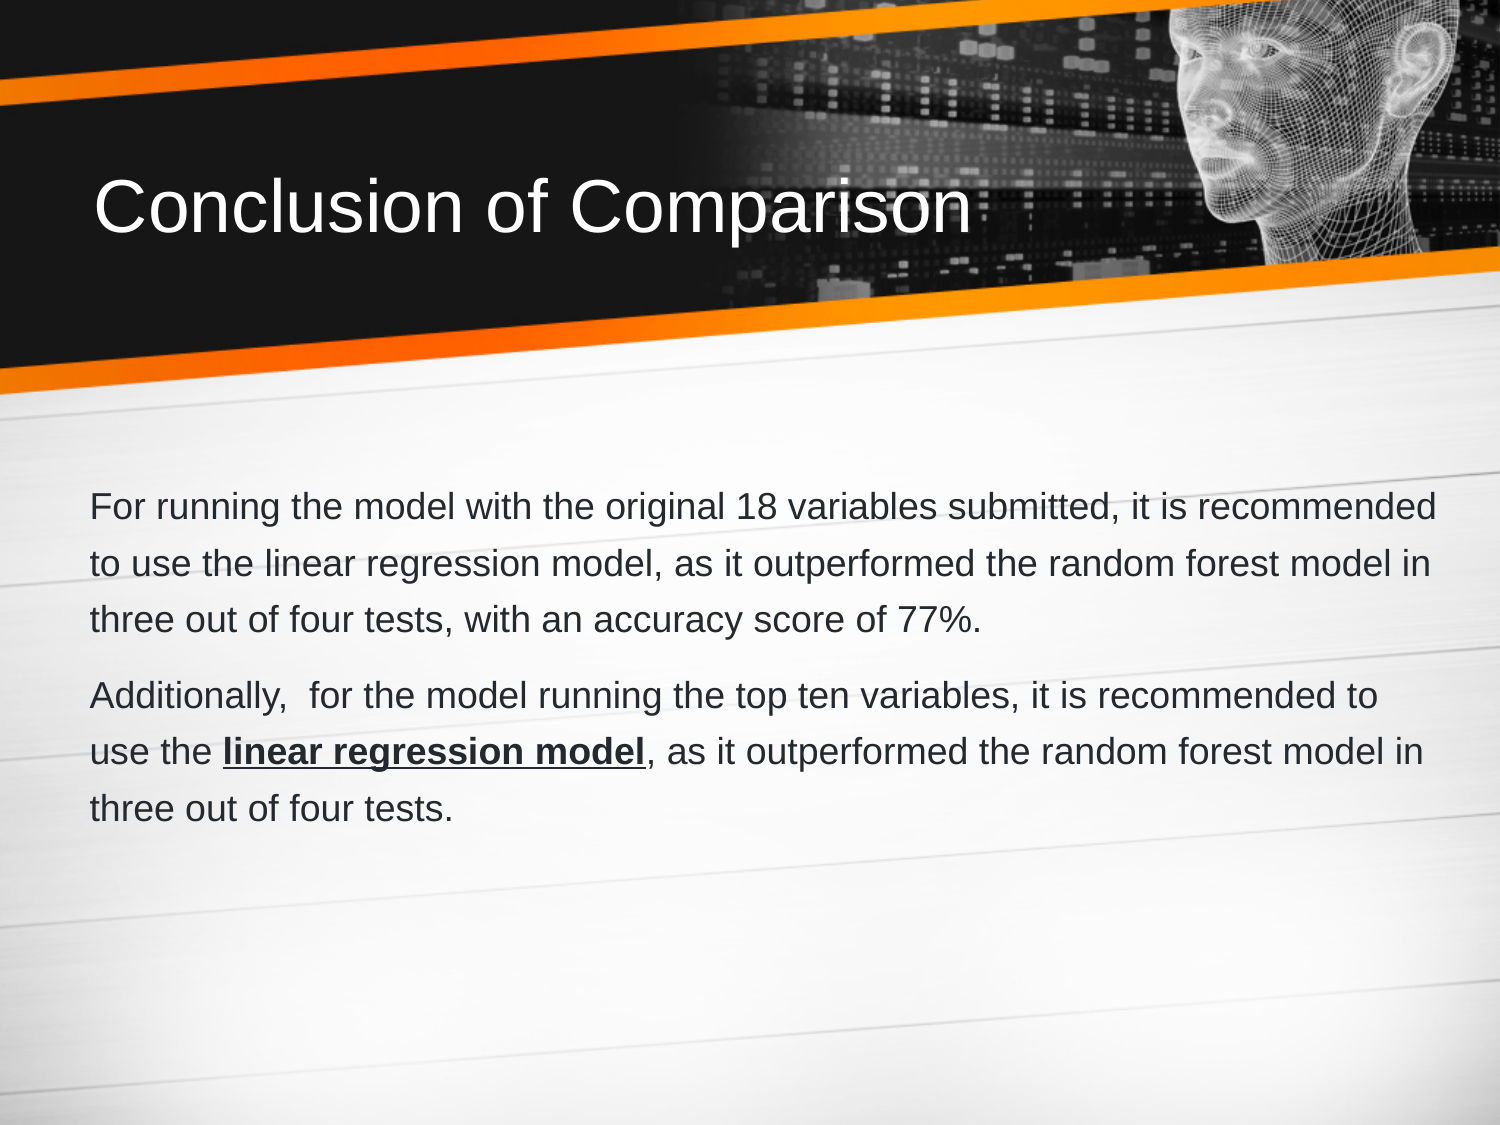

# Conclusion of Comparison
For running the model with the original 18 variables submitted, it is recommended to use the linear regression model, as it outperformed the random forest model in three out of four tests, with an accuracy score of 77%.

Additionally,  for the model running the top ten variables, it is recommended to use the linear regression model, as it outperformed the random forest model in three out of four tests.